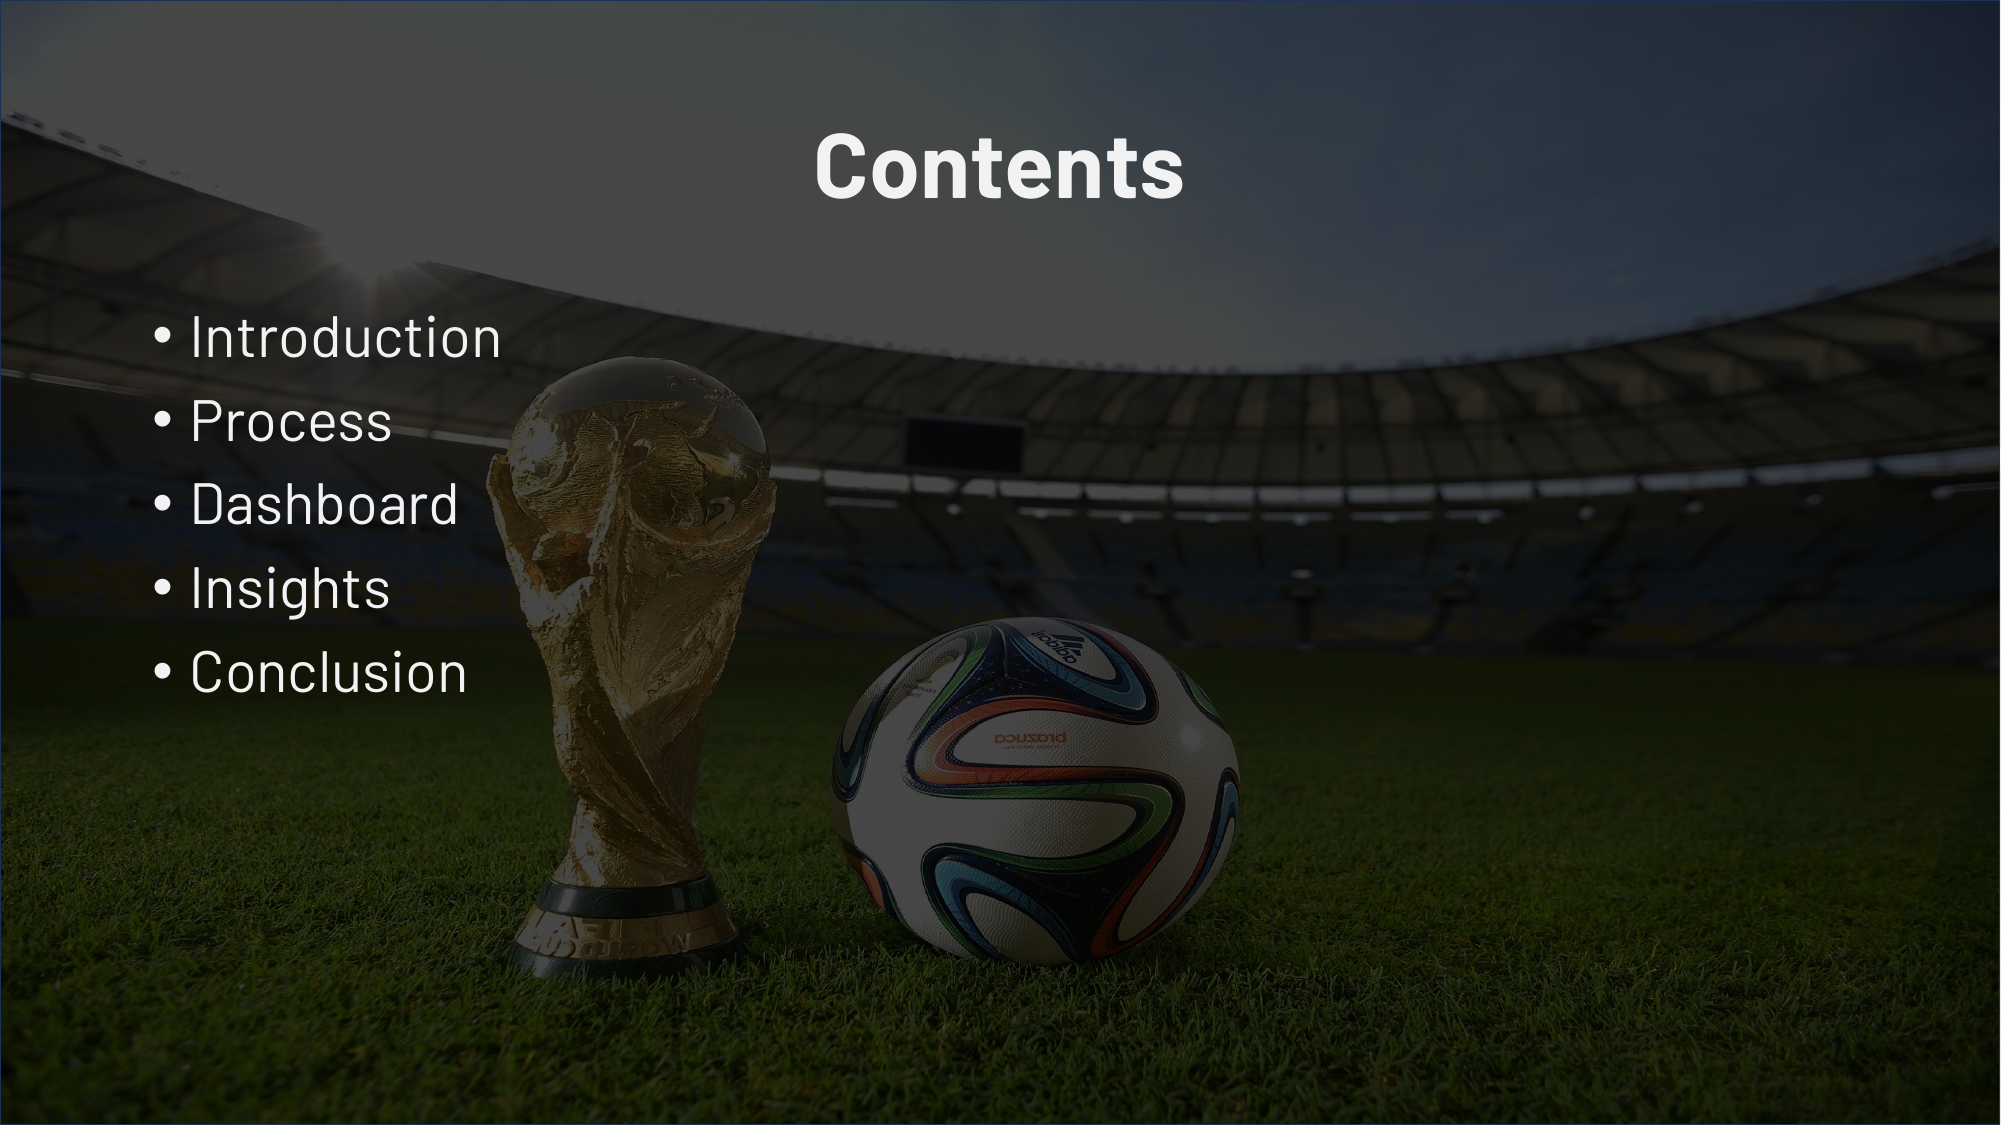

# Contents

Introduction
Process
Dashboard
Insights
Conclusion